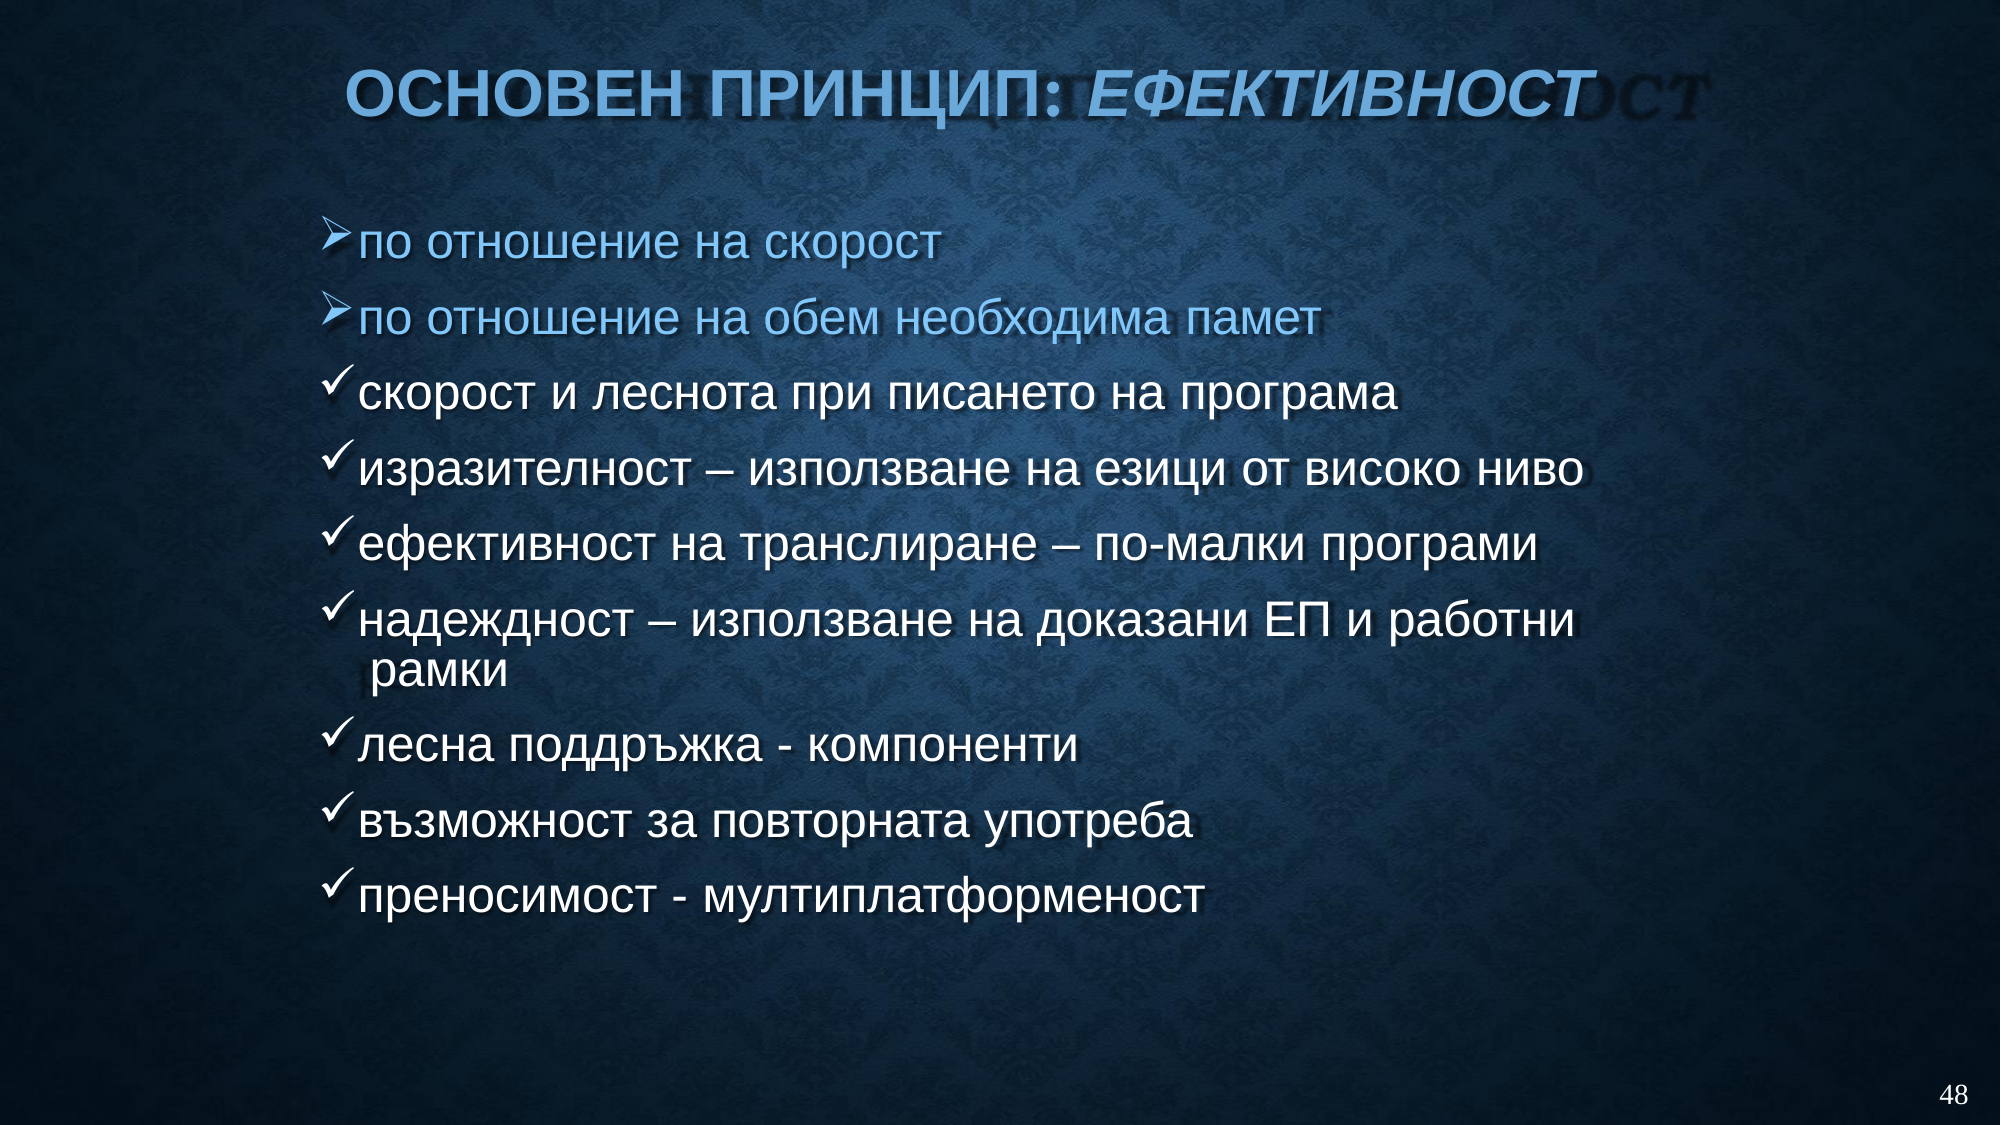

# ОСНОВЕН ПРИНЦИП: ЕФЕКТИВНОСТ
по отношение на скорост
по отношение на обем необходима памет
скорост и леснота при писането на програма
изразителност – използване на езици от високо ниво
ефективност на транслиране – по-малки програми
надеждност – използване на доказани ЕП и работни  рамки
лесна поддръжка - компоненти
възможност за повторната употреба
преносимост - мултиплатформеност

48